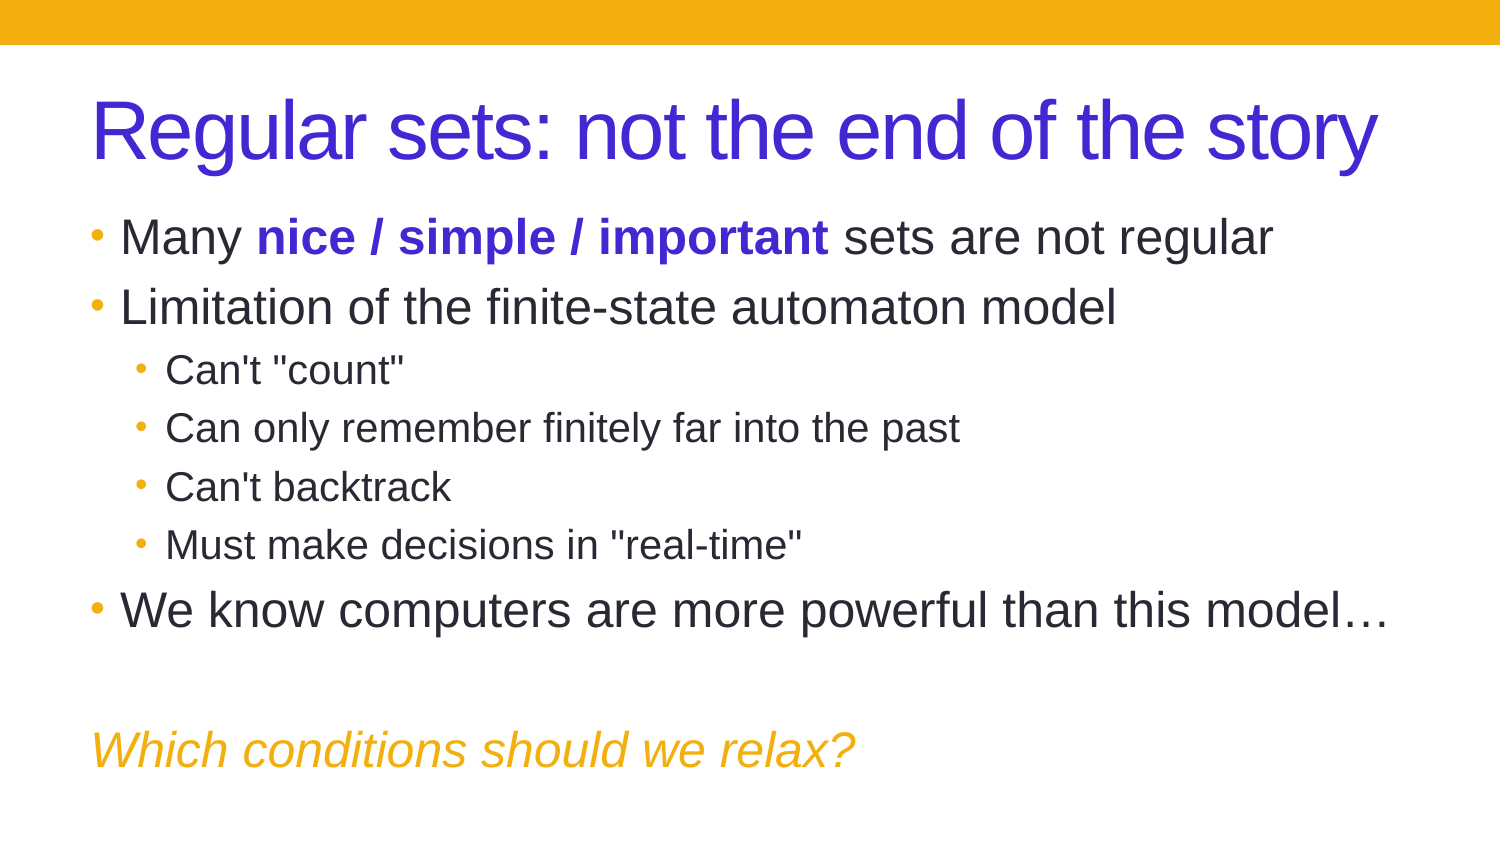

# Regular sets: not the end of the story
Many nice / simple / important sets are not regular
Limitation of the finite-state automaton model
Can't "count"
Can only remember finitely far into the past
Can't backtrack
Must make decisions in "real-time"
We know computers are more powerful than this model…

Which conditions should we relax?